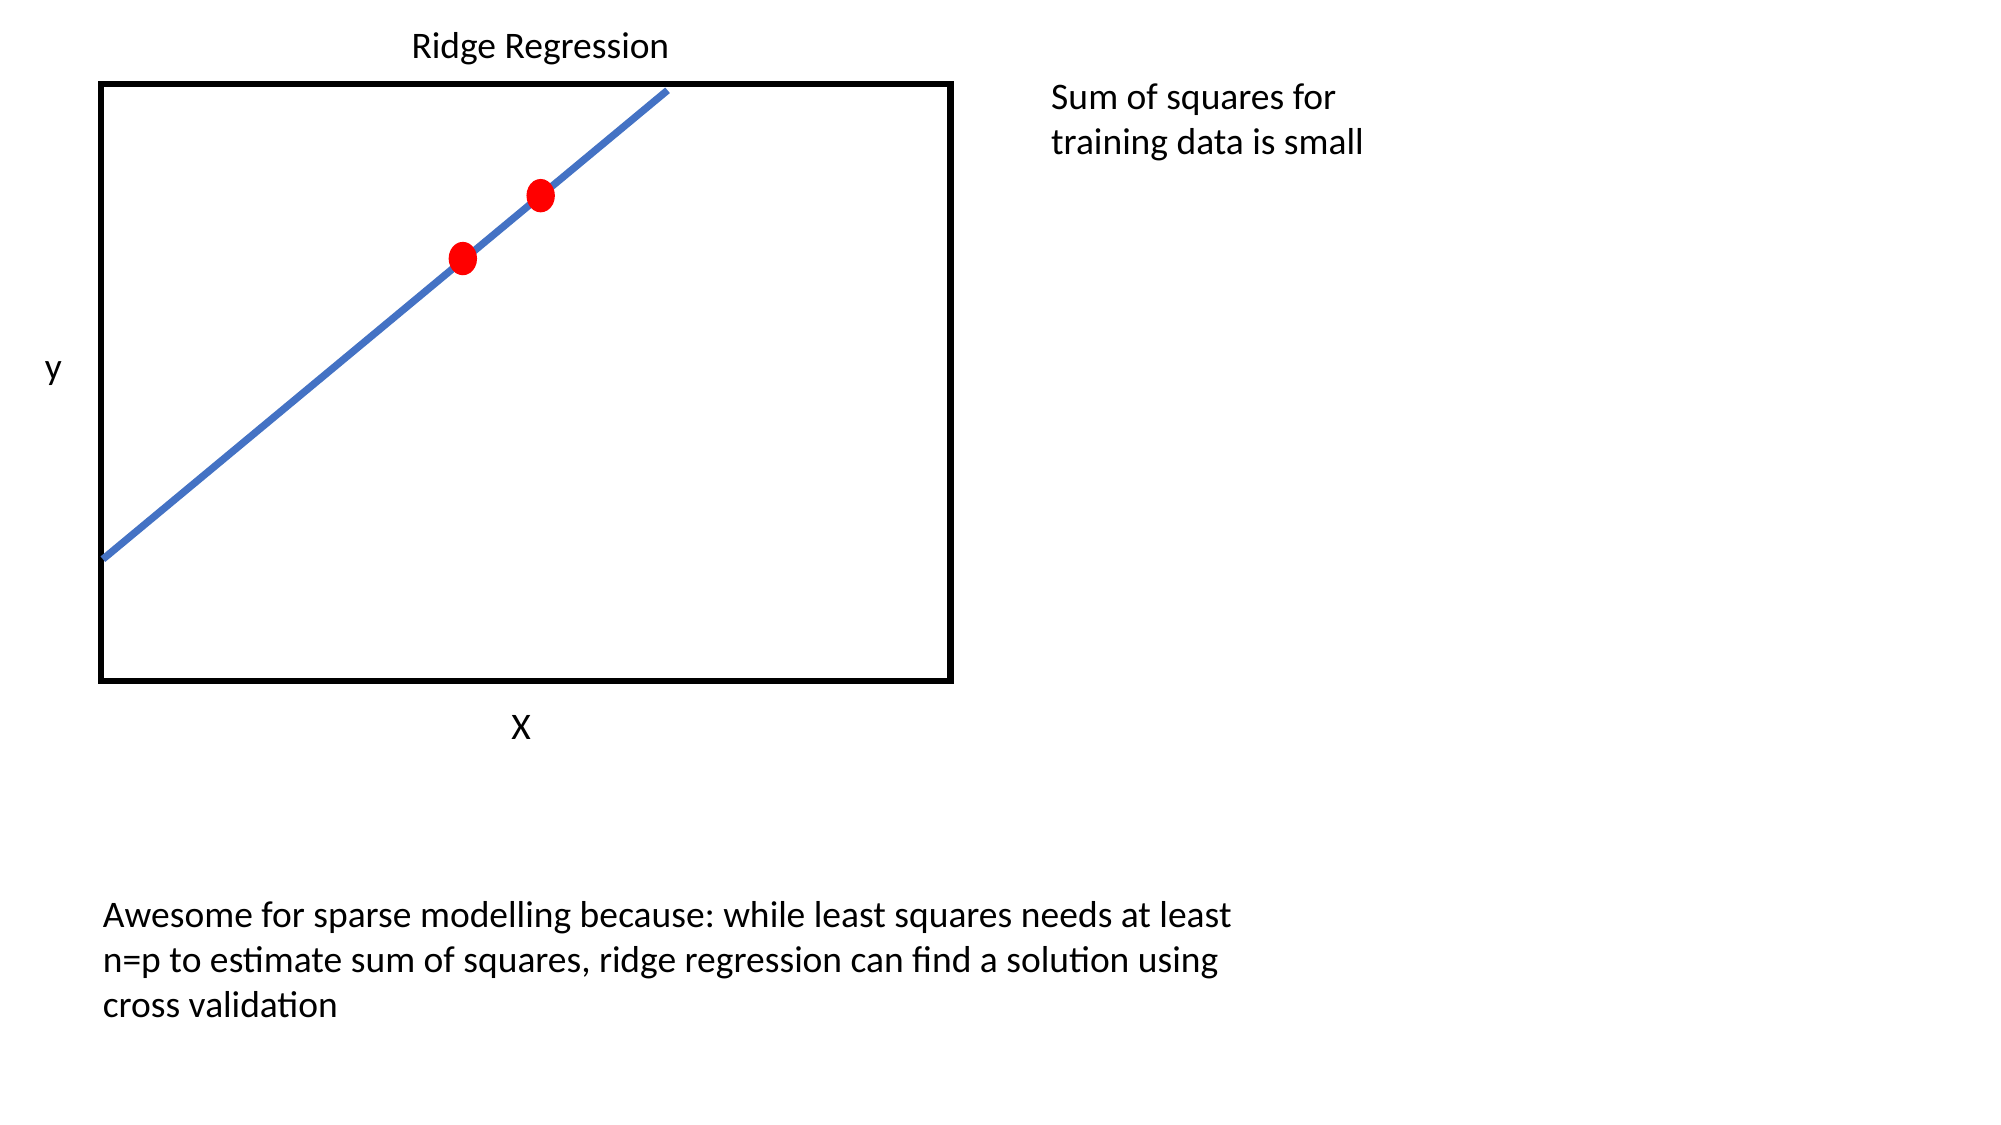

Ridge Regression
Sum of squares for training data is small

y
X
Awesome for sparse modelling because: while least squares needs at least n=p to estimate sum of squares, ridge regression can find a solution using cross validation